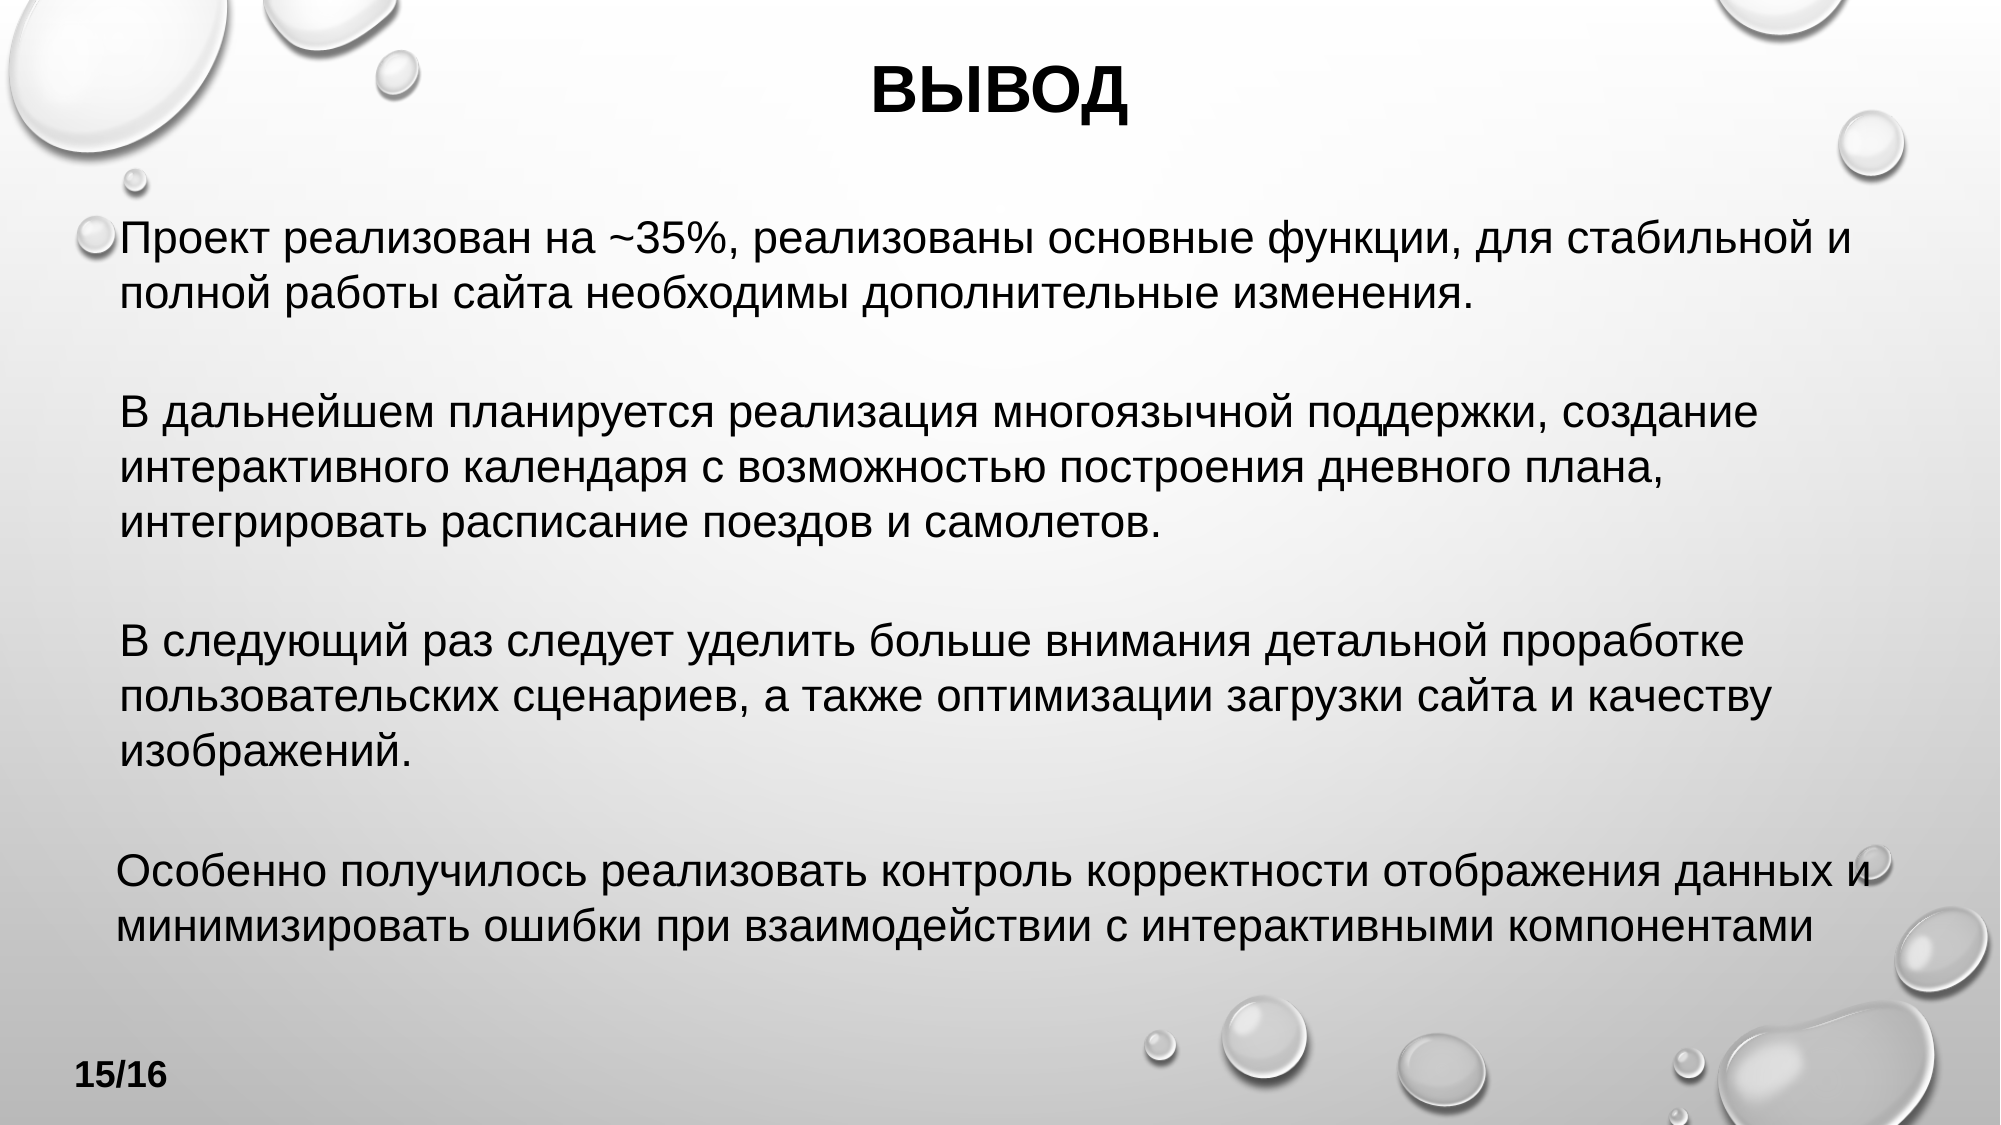

# ВЫвод
Проект реализован на ~35%, реализованы основные функции, для стабильной и полной работы сайта необходимы дополнительные изменения.
В дальнейшем планируется реализация многоязычной поддержки, создание интерактивного календаря с возможностью построения дневного плана, интегрировать расписание поездов и самолетов.
В следующий раз следует уделить больше внимания детальной проработке пользовательских сценариев, а также оптимизации загрузки сайта и качеству изображений.
Особенно получилось реализовать контроль корректности отображения данных и минимизировать ошибки при взаимодействии с интерактивными компонентами
15/16